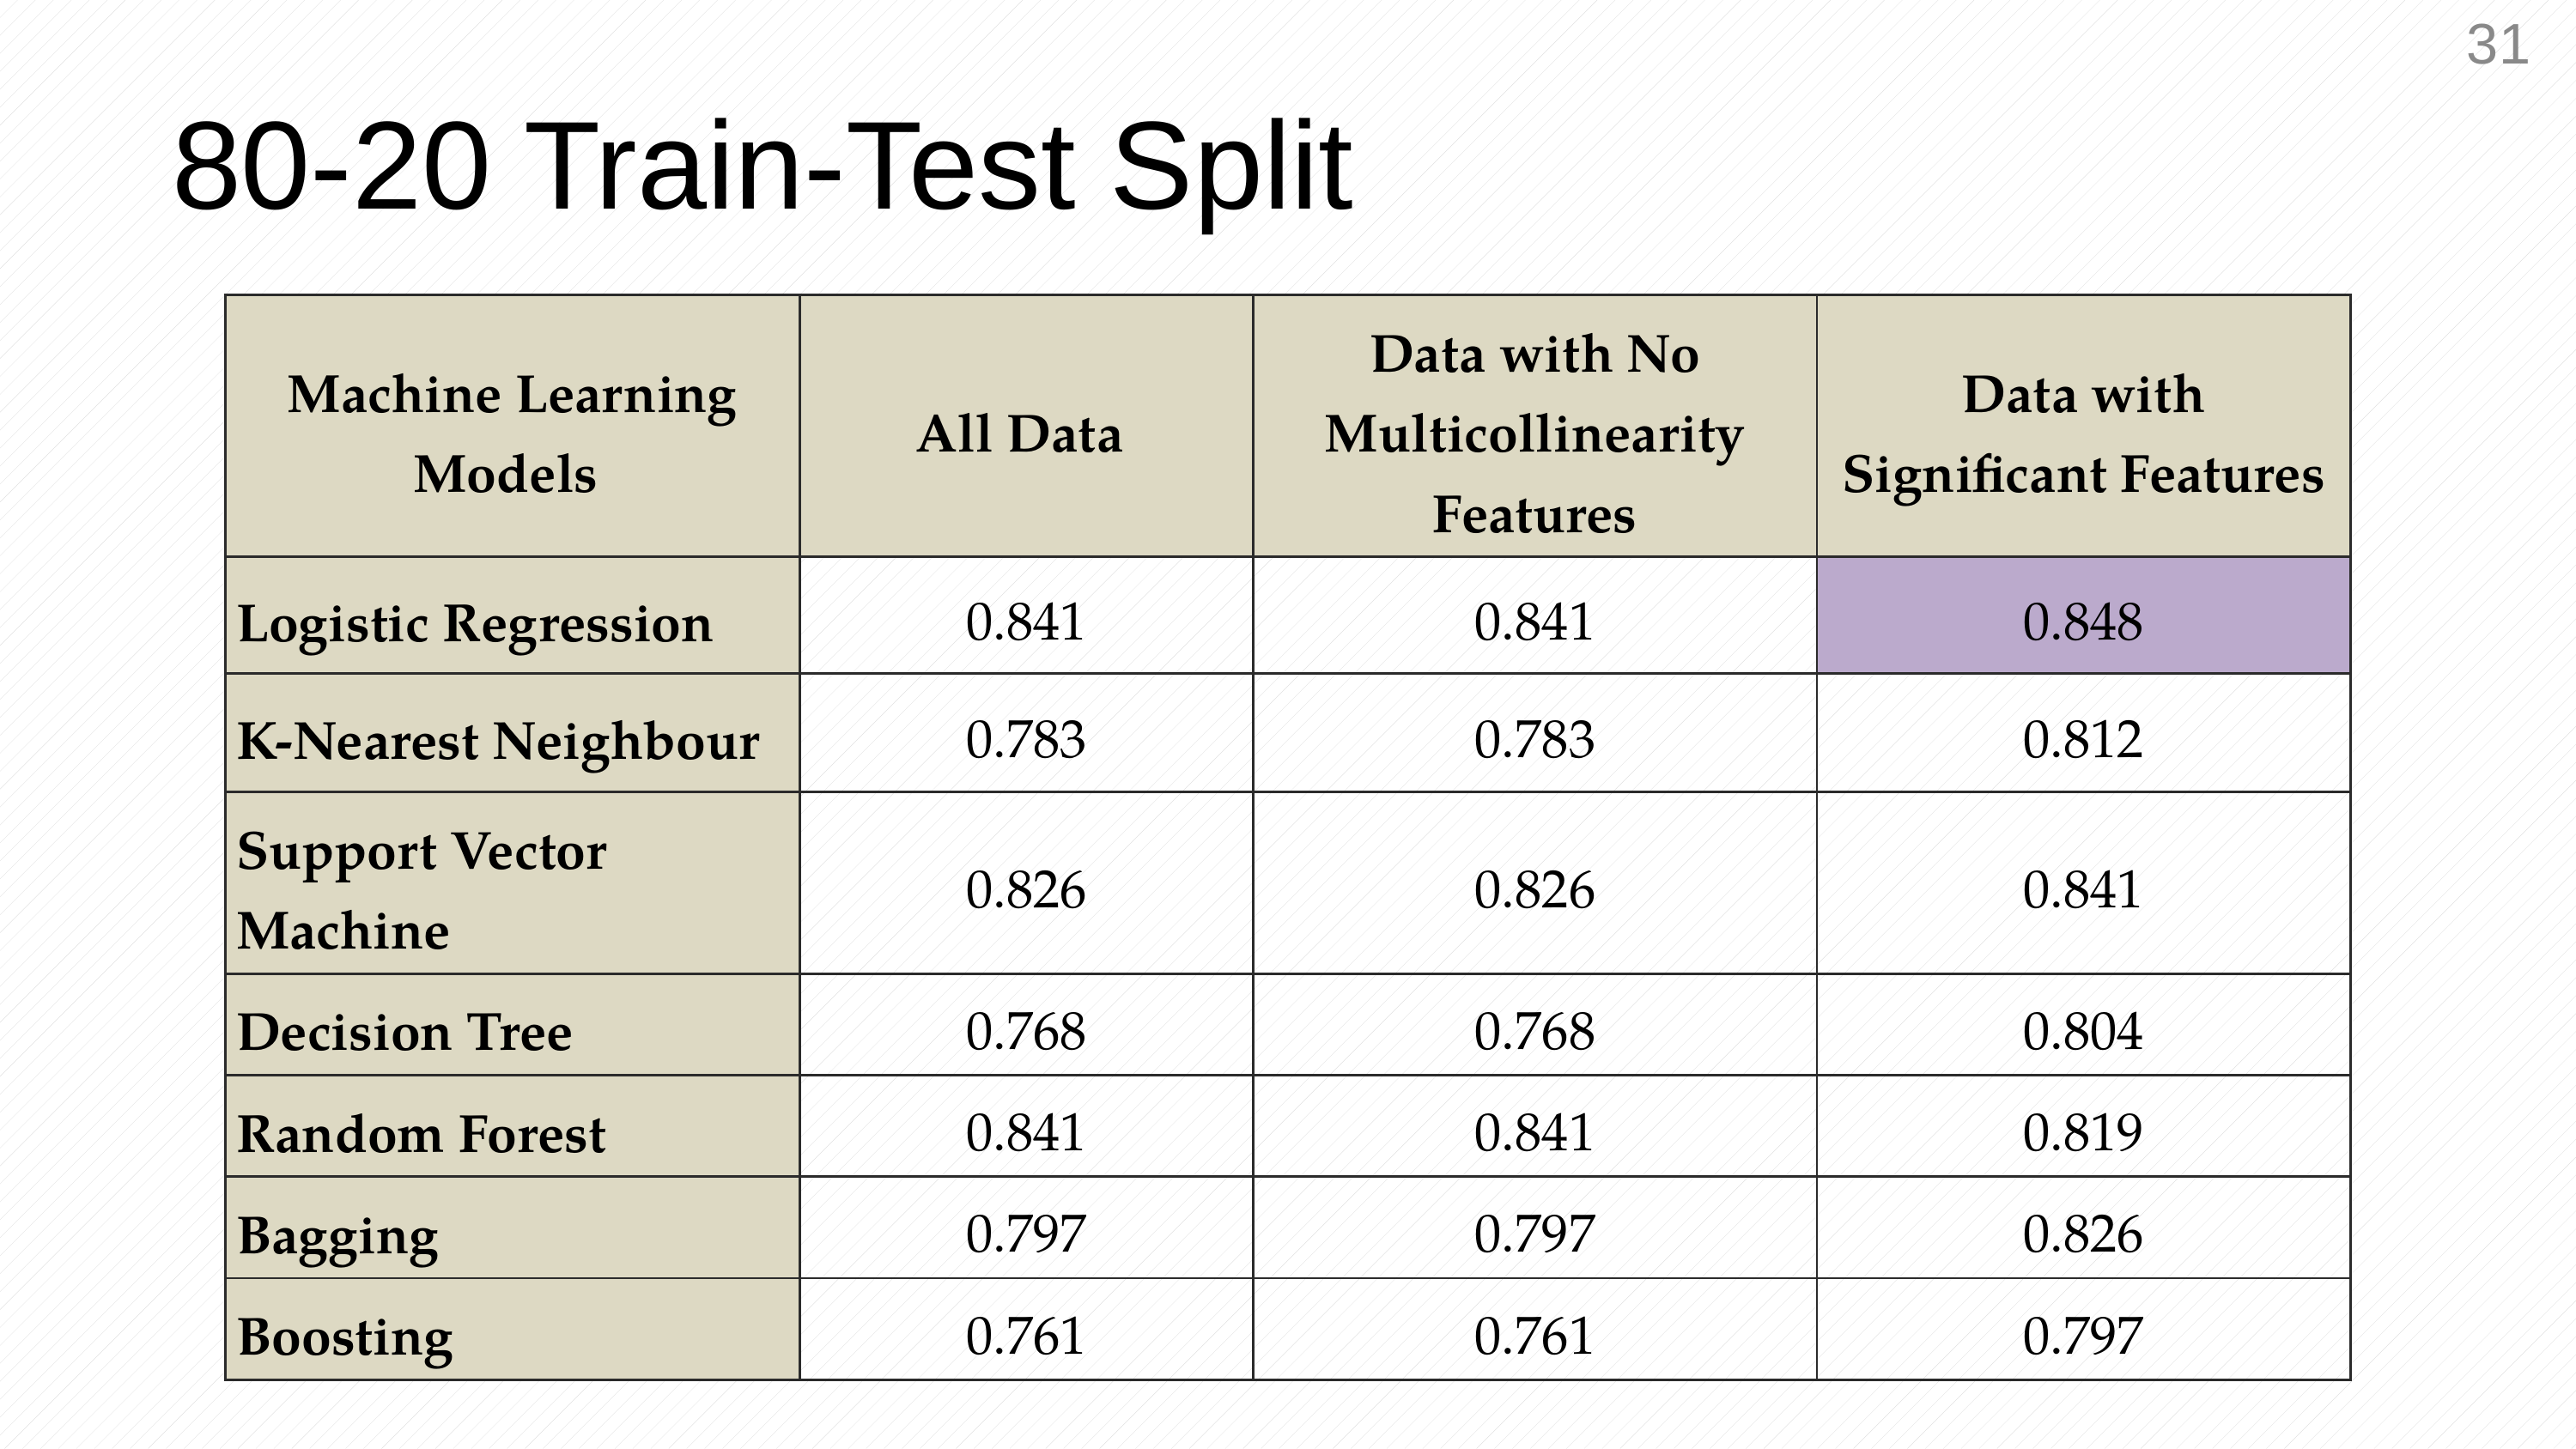

31
80-20 Train-Test Split
| Machine Learning Models | All Data | Data with No Multicollinearity Features | Data with Significant Features |
| --- | --- | --- | --- |
| Logistic Regression | 0.841 | 0.841 | 0.848 |
| K-Nearest Neighbour | 0.783 | 0.783 | 0.812 |
| Support Vector Machine | 0.826 | 0.826 | 0.841 |
| Decision Tree | 0.768 | 0.768 | 0.804 |
| Random Forest | 0.841 | 0.841 | 0.819 |
| Bagging | 0.797 | 0.797 | 0.826 |
| Boosting | 0.761 | 0.761 | 0.797 |